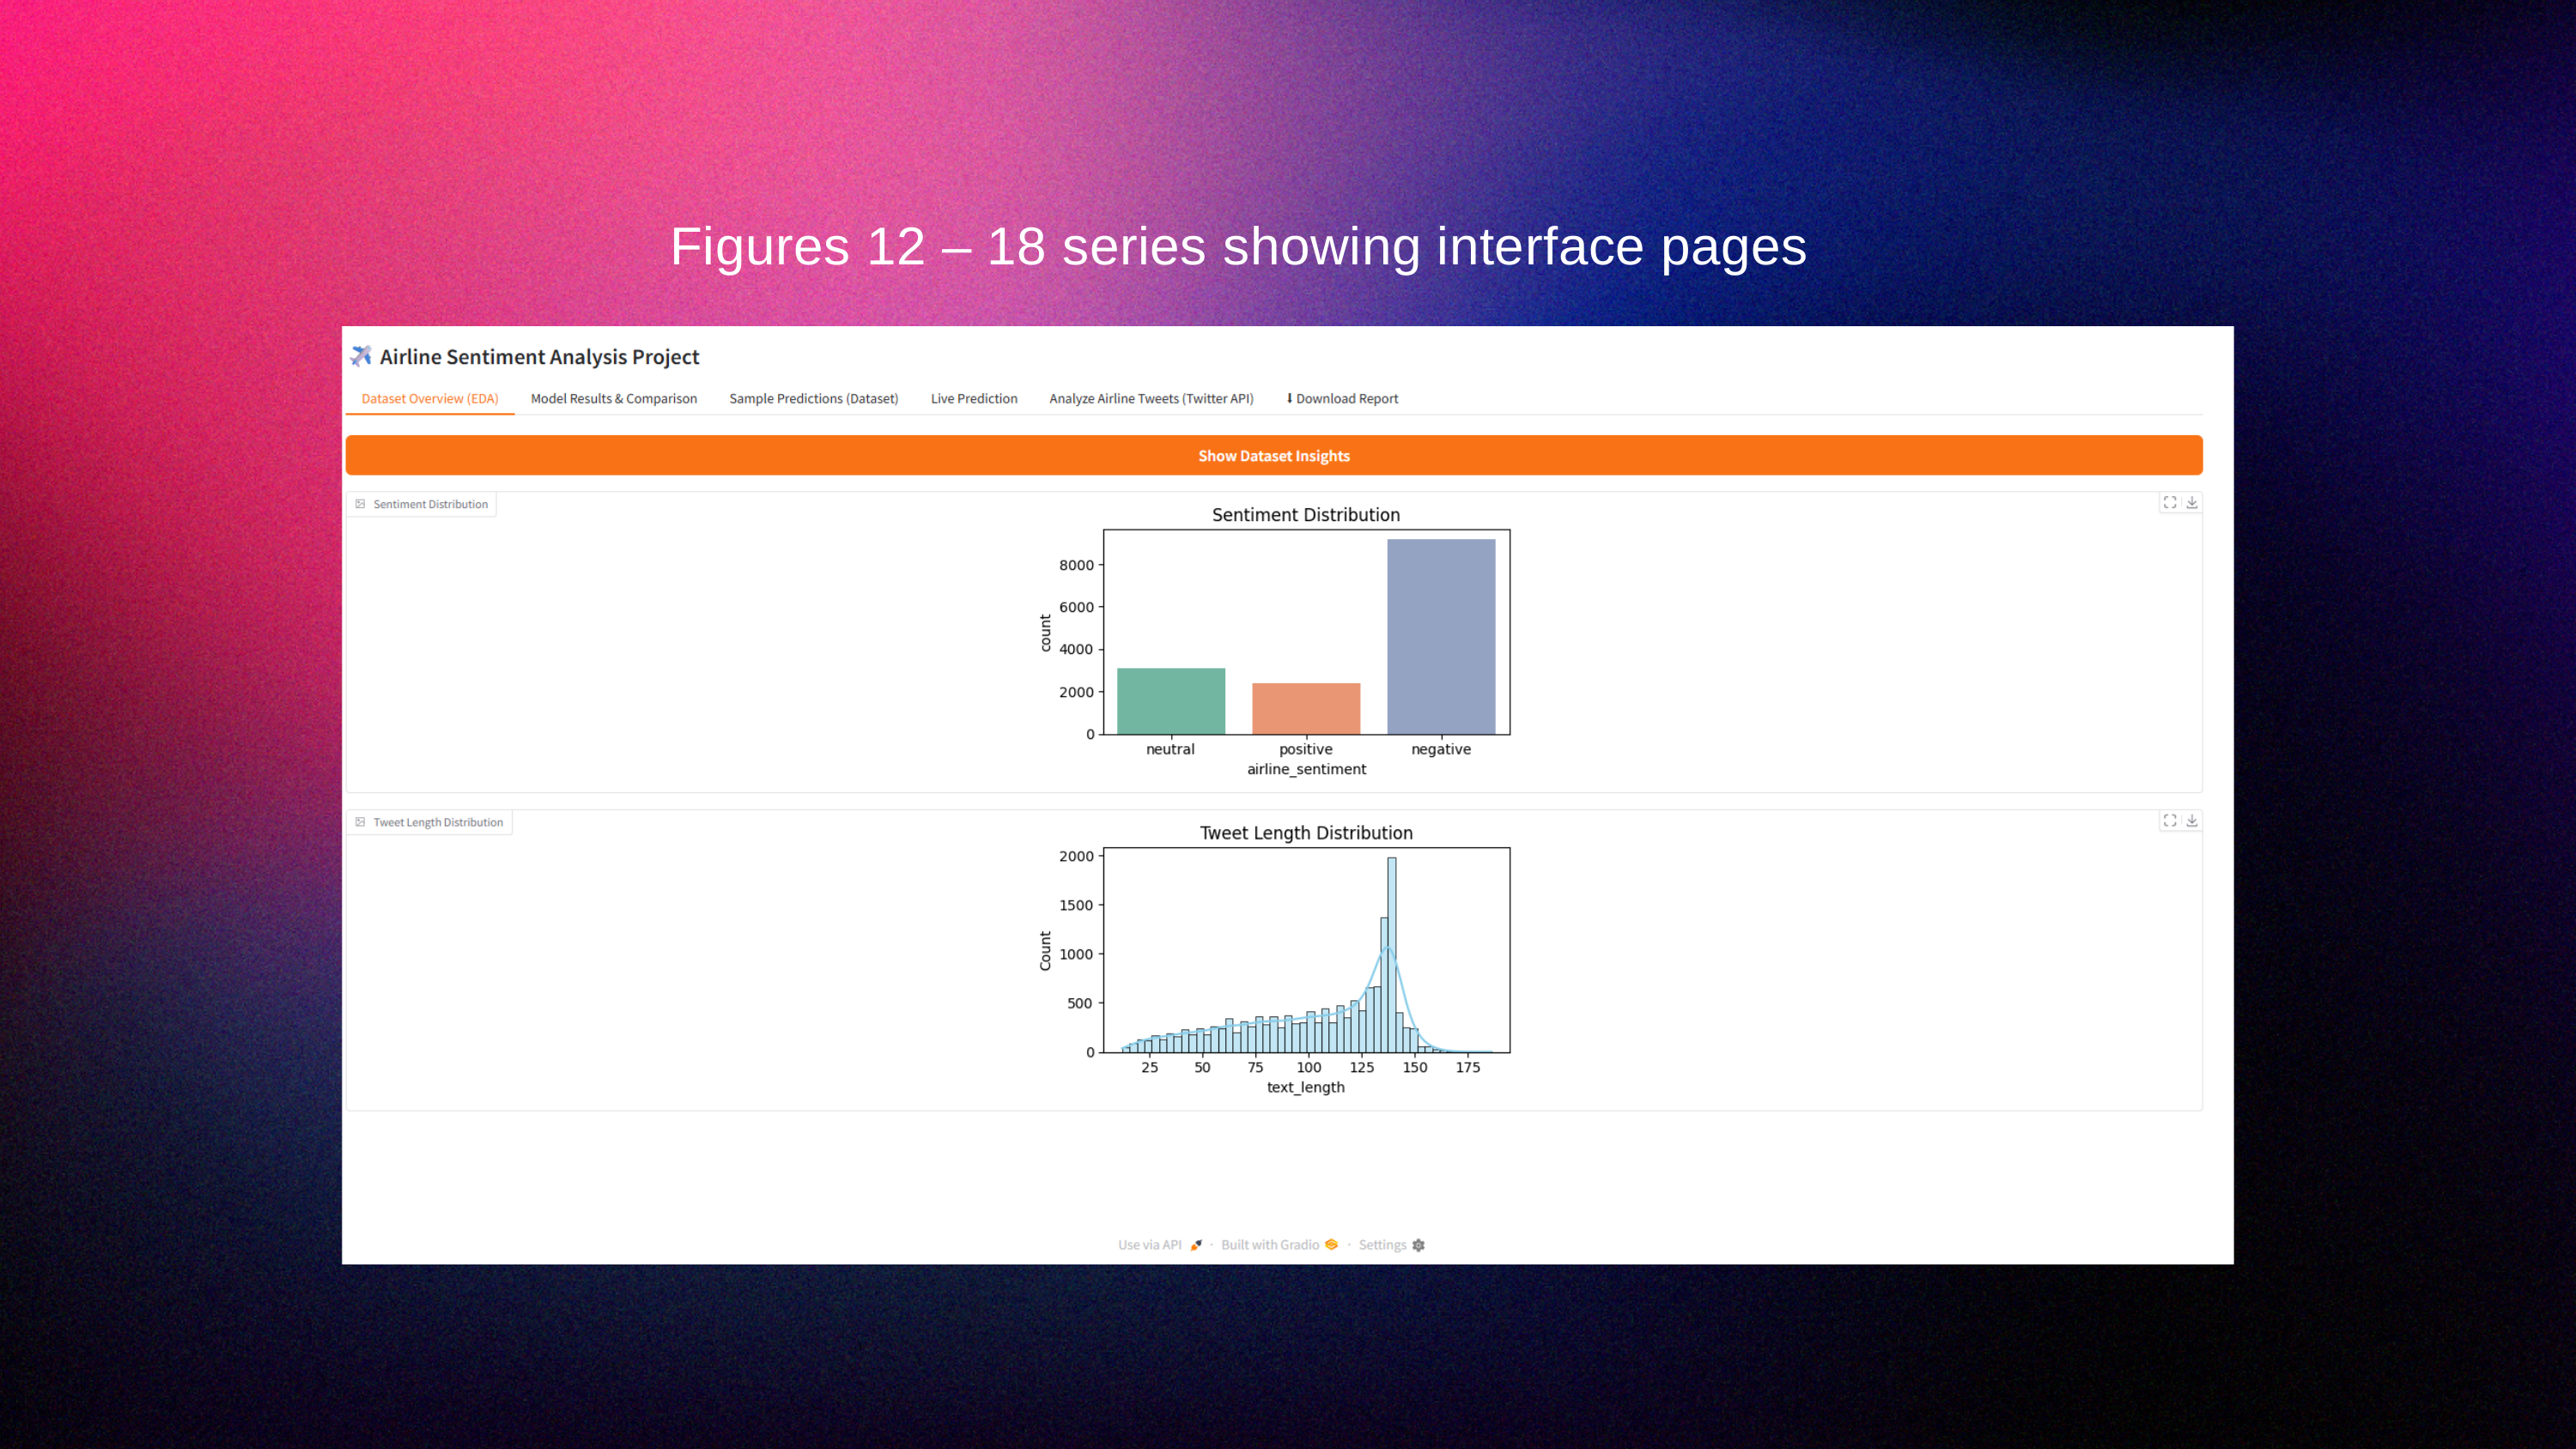

Figures 12 – 18 series showing interface pages